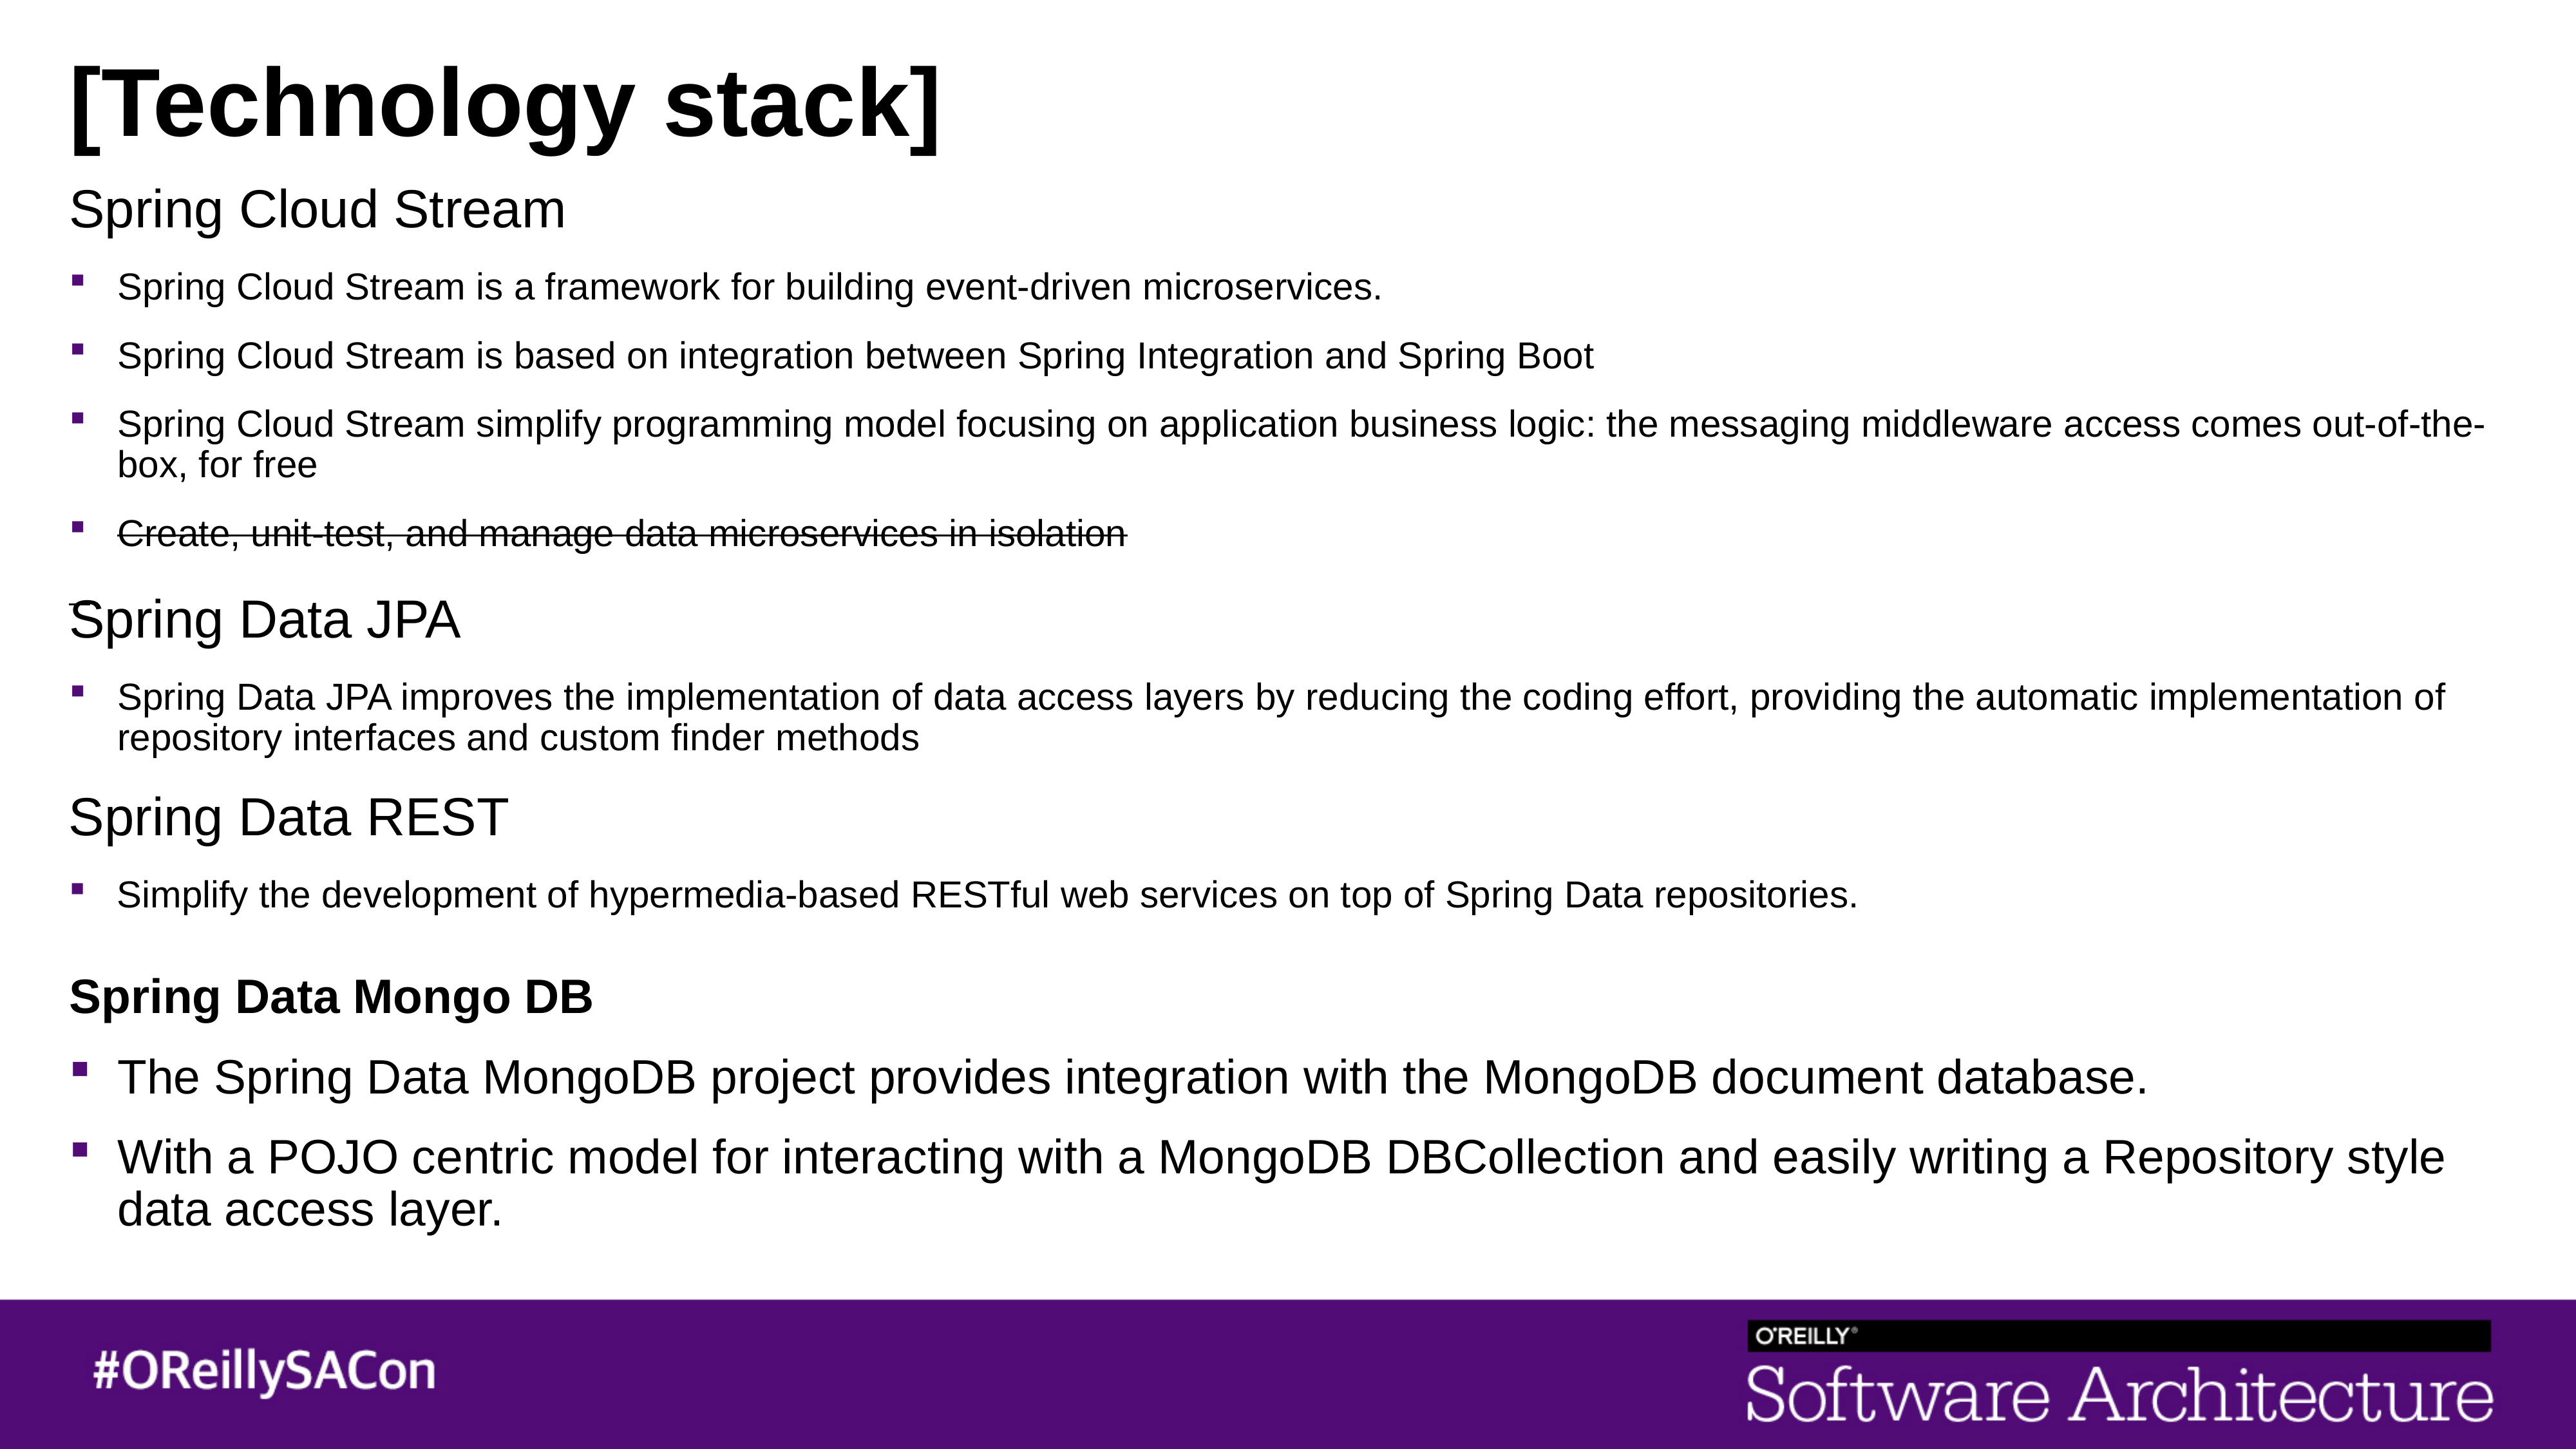

# [Technology stack]
Spring Cloud Stream
Spring Cloud Stream is a framework for building event-driven microservices.
Spring Cloud Stream is based on integration between Spring Integration and Spring Boot
Spring Cloud Stream simplify programming model focusing on application business logic: the messaging middleware access comes out-of-the-box, for free
Create, unit-test, and manage data microservices in isolation

Spring Data JPA
Spring Data JPA improves the implementation of data access layers by reducing the coding effort, providing the automatic implementation of repository interfaces and custom finder methods

Spring Data REST
Simplify the development of hypermedia-based RESTful web services on top of Spring Data repositories.

Spring Data Mongo DB
The Spring Data MongoDB project provides integration with the MongoDB document database.
With a POJO centric model for interacting with a MongoDB DBCollection and easily writing a Repository style data access layer.